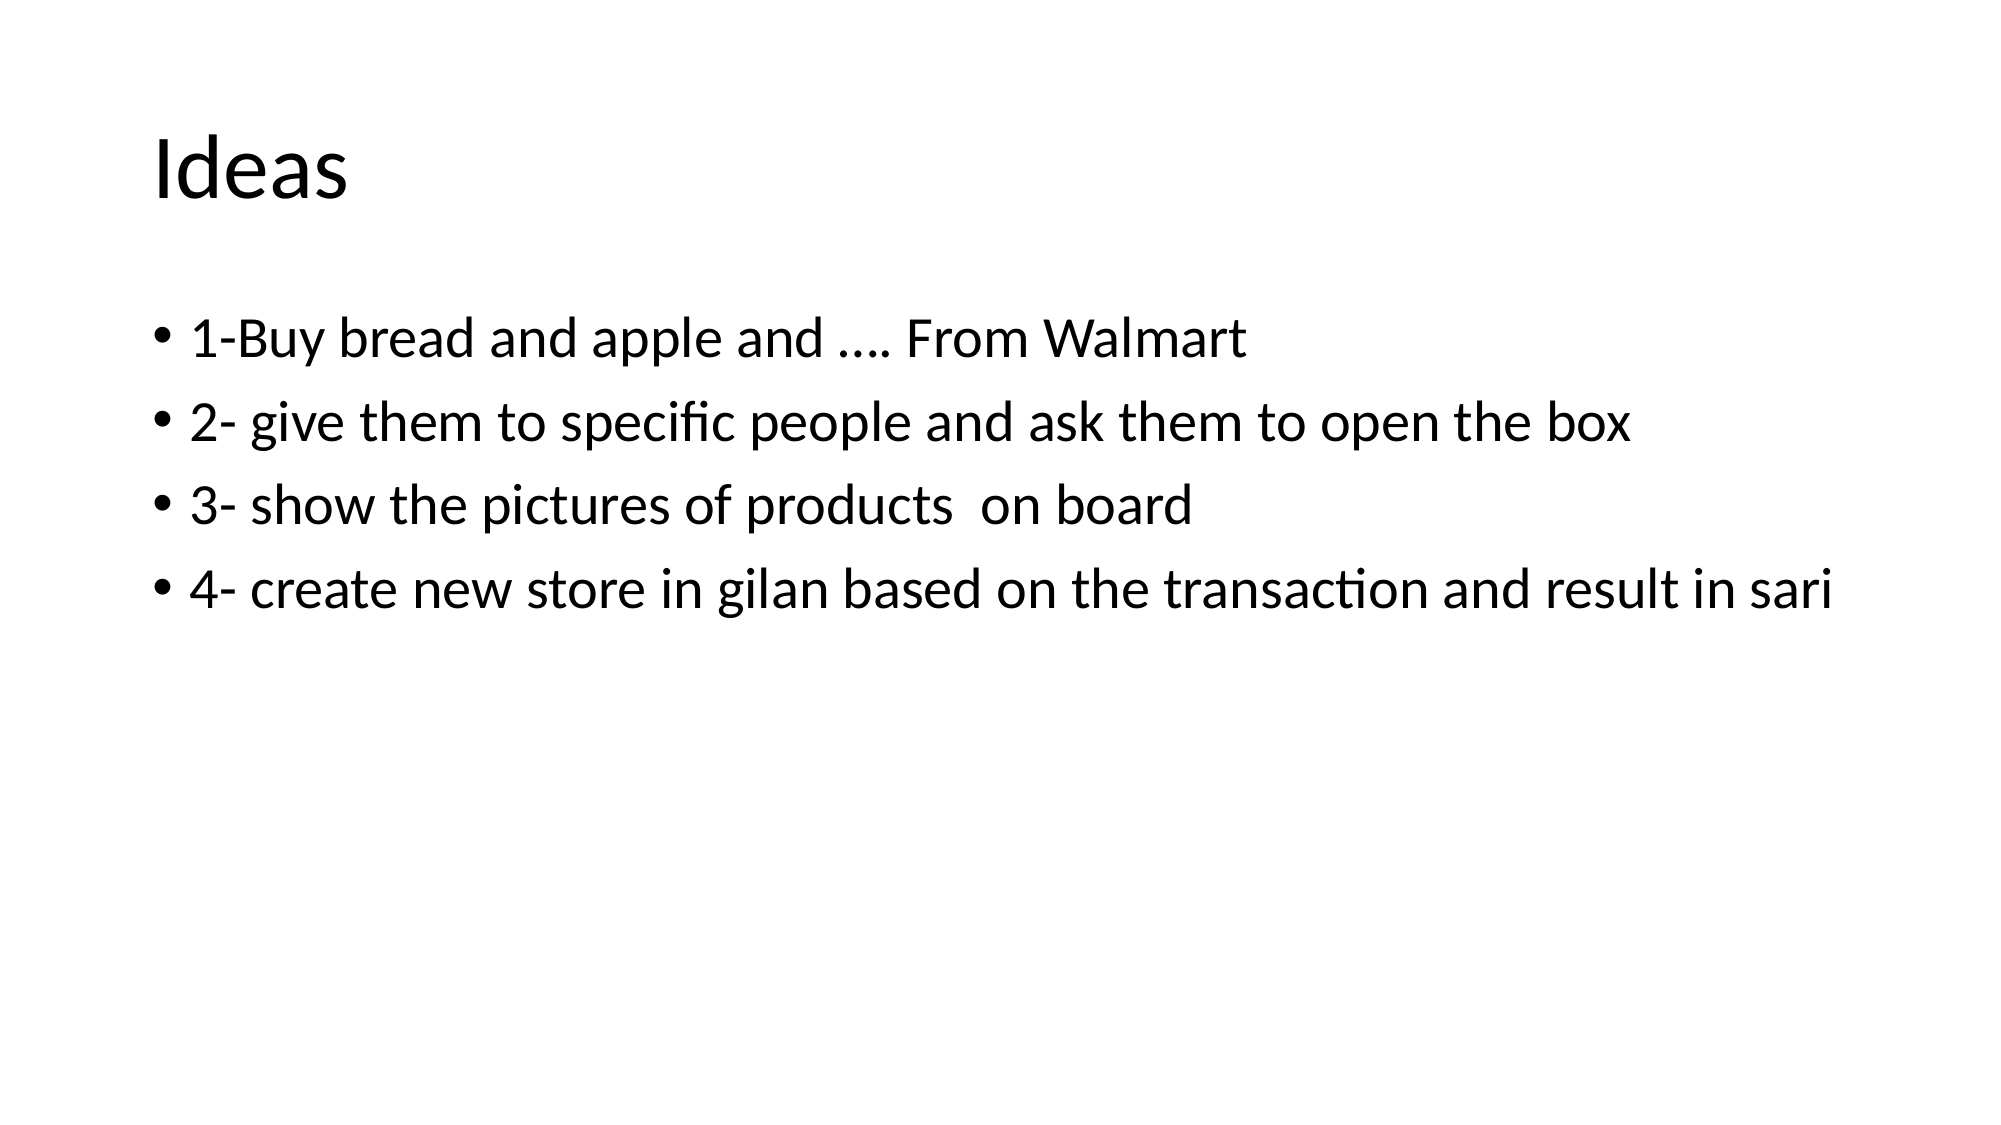

# Ideas
1-Buy bread and apple and …. From Walmart
2- give them to specific people and ask them to open the box
3- show the pictures of products  on board
4- create new store in gilan based on the transaction and result in sari